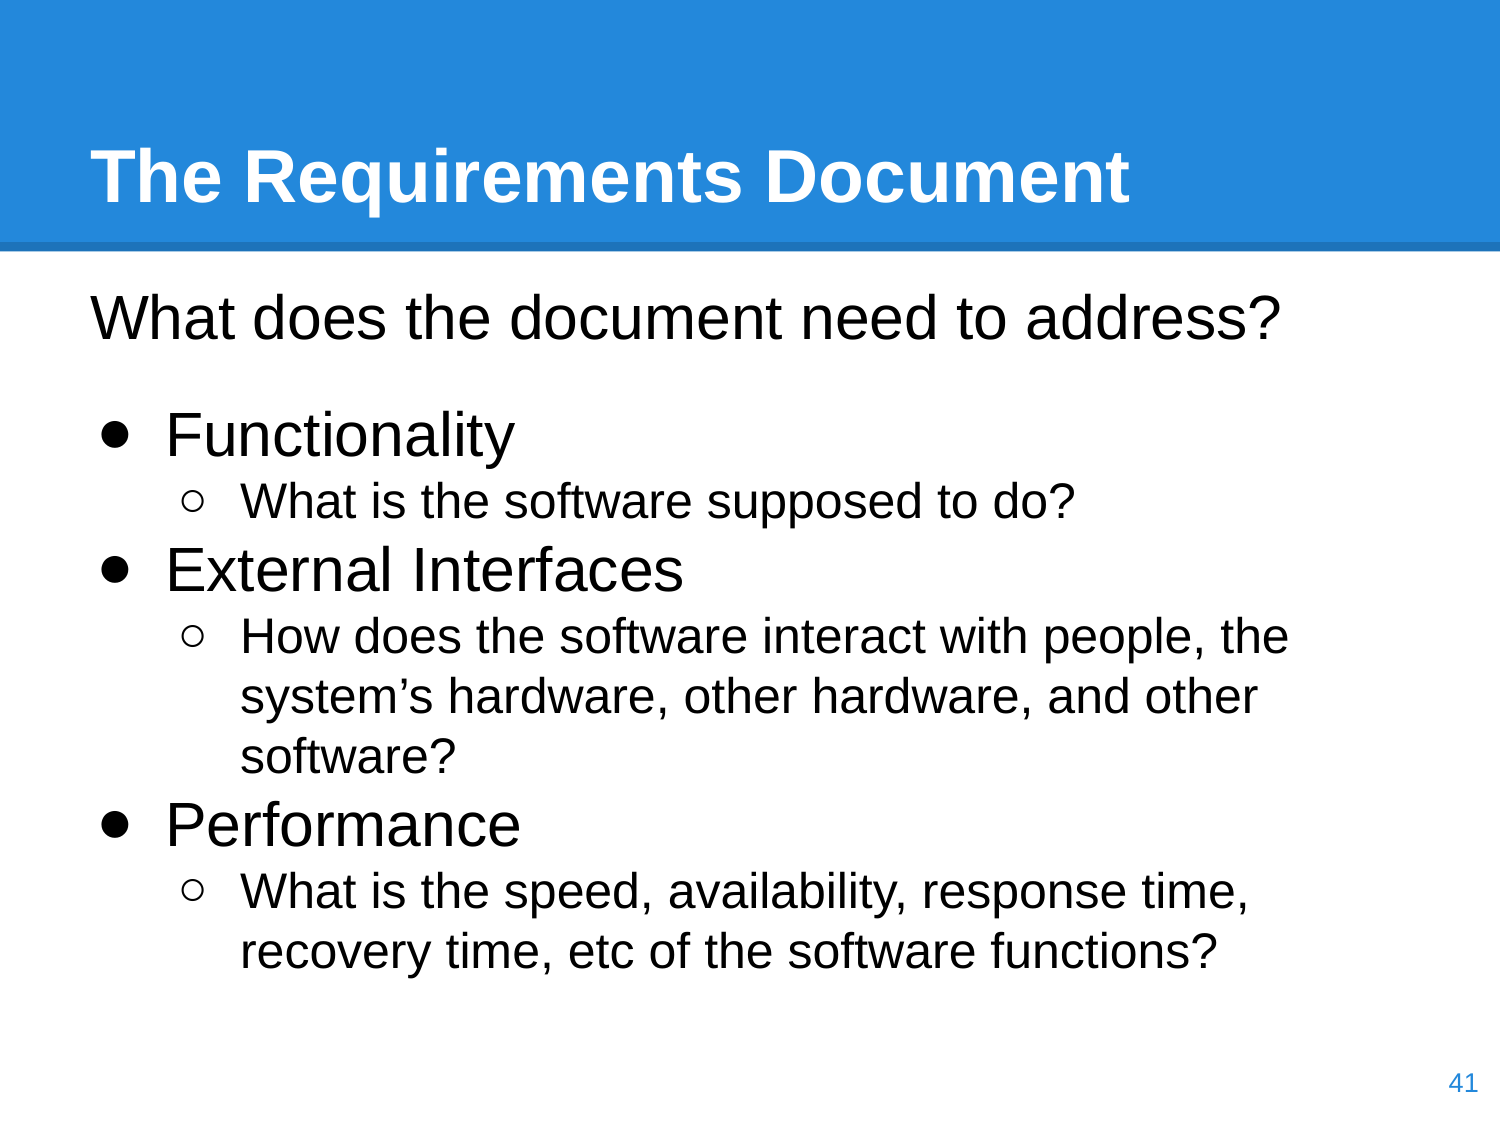

# The Requirements Document
What does the document need to address?

Functionality
What is the software supposed to do?
External Interfaces
How does the software interact with people, the system’s hardware, other hardware, and other software?
Performance
What is the speed, availability, response time, recovery time, etc of the software functions?

41